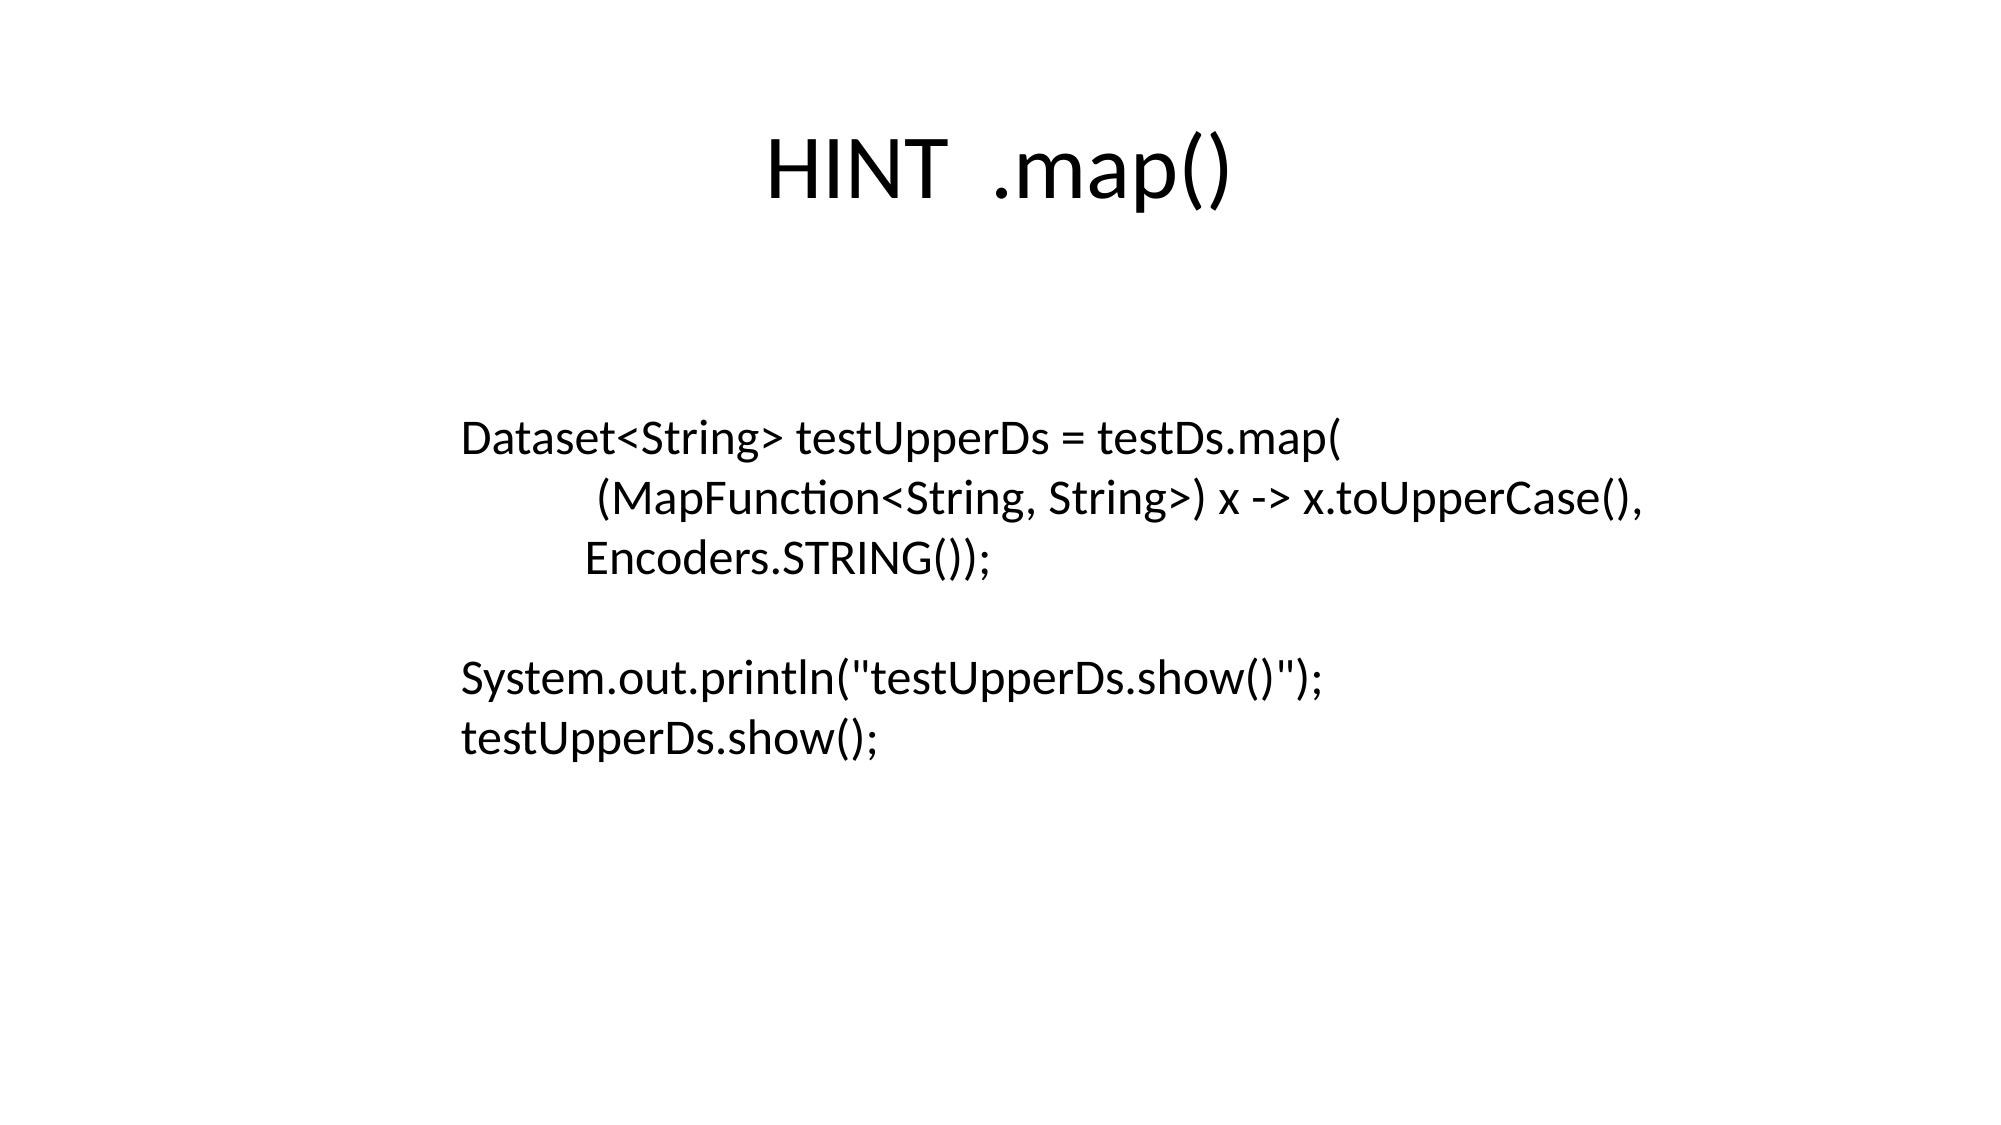

# HINT  .map()
Dataset<String> testUpperDs = testDs.map(
            (MapFunction<String, String>) x -> x.toUpperCase(),
           Encoders.STRING());

System.out.println("testUpperDs.show()");
testUpperDs.show();